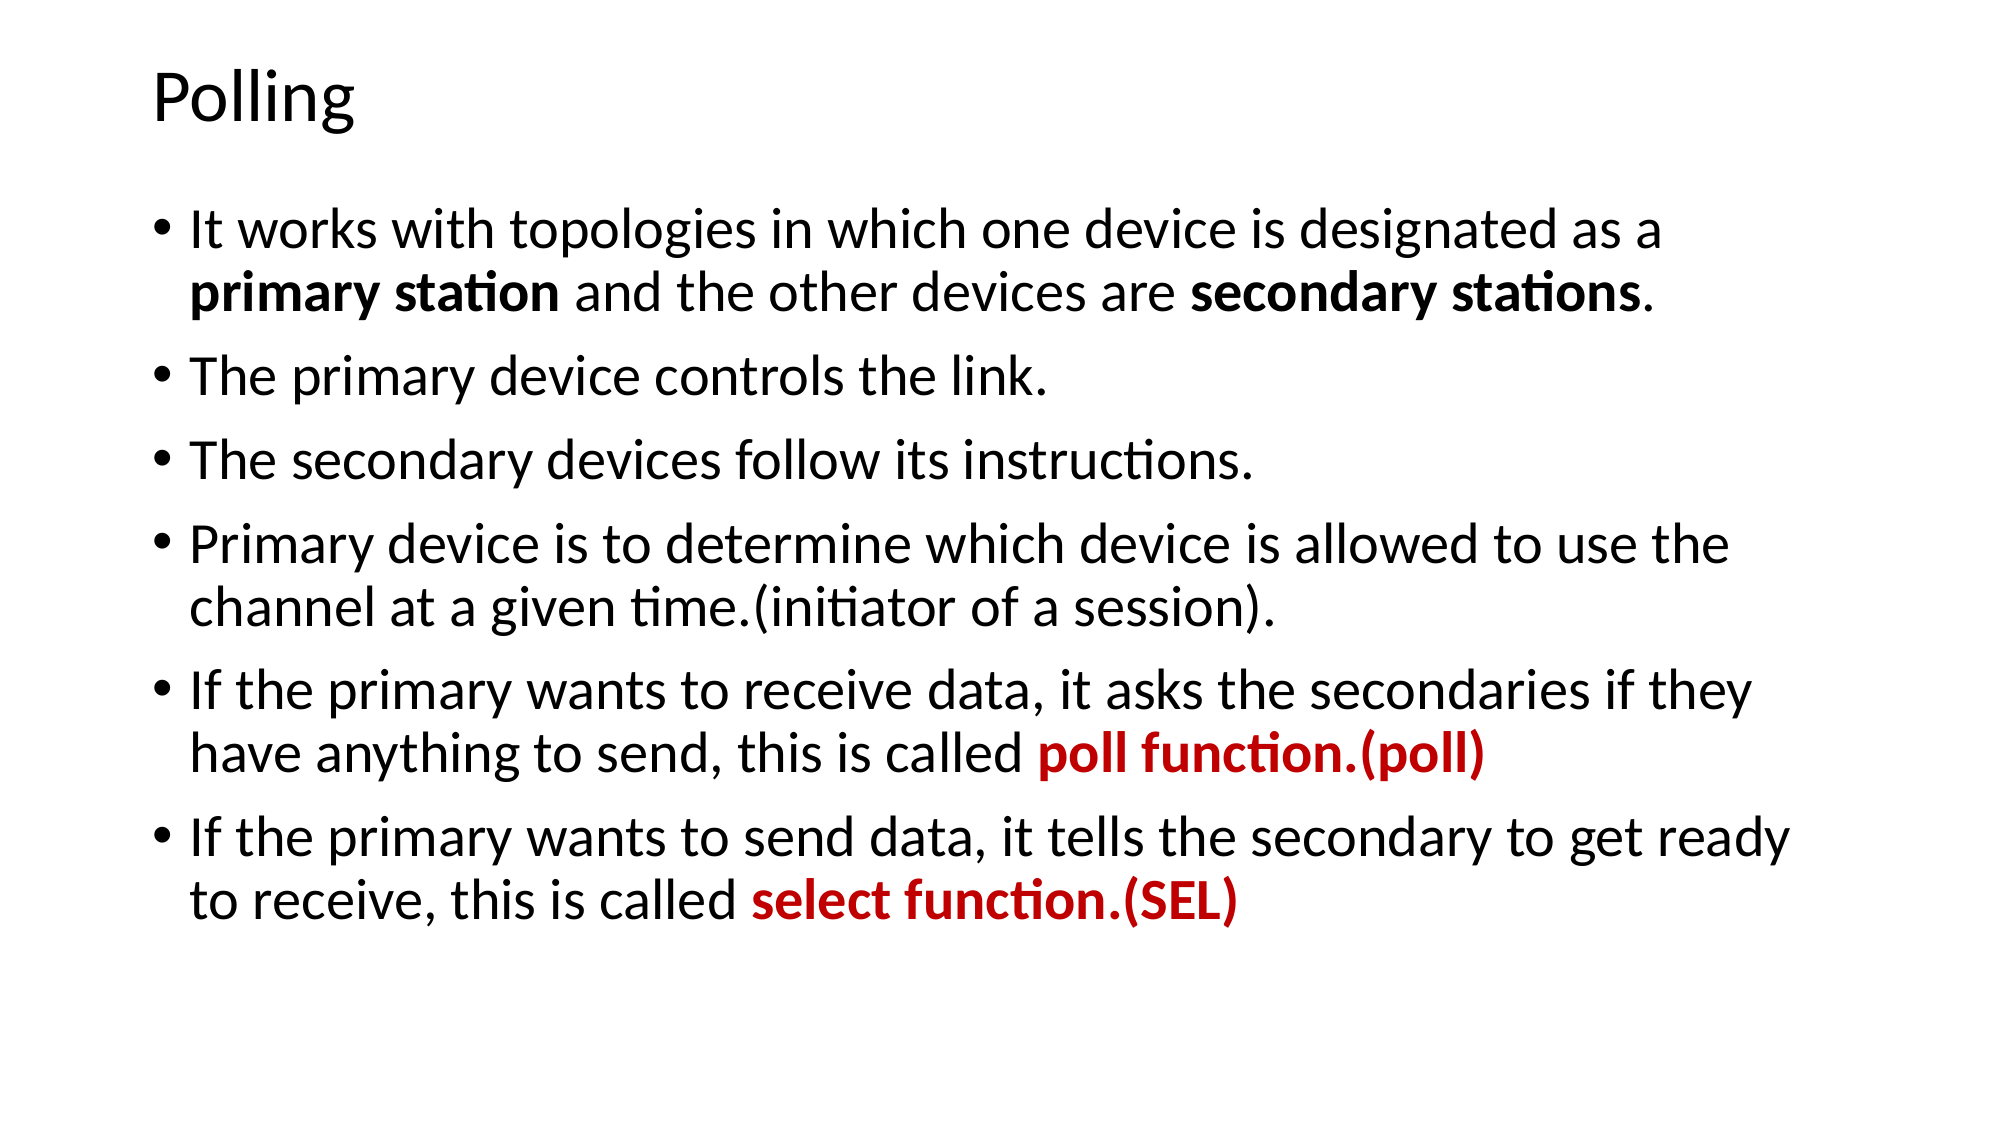

# Polling
It works with topologies in which one device is designated as a primary station and the other devices are secondary stations.
The primary device controls the link.
The secondary devices follow its instructions.
Primary device is to determine which device is allowed to use the channel at a given time.(initiator of a session).
If the primary wants to receive data, it asks the secondaries if they have anything to send, this is called poll function.(poll)
If the primary wants to send data, it tells the secondary to get ready to receive, this is called select function.(SEL)